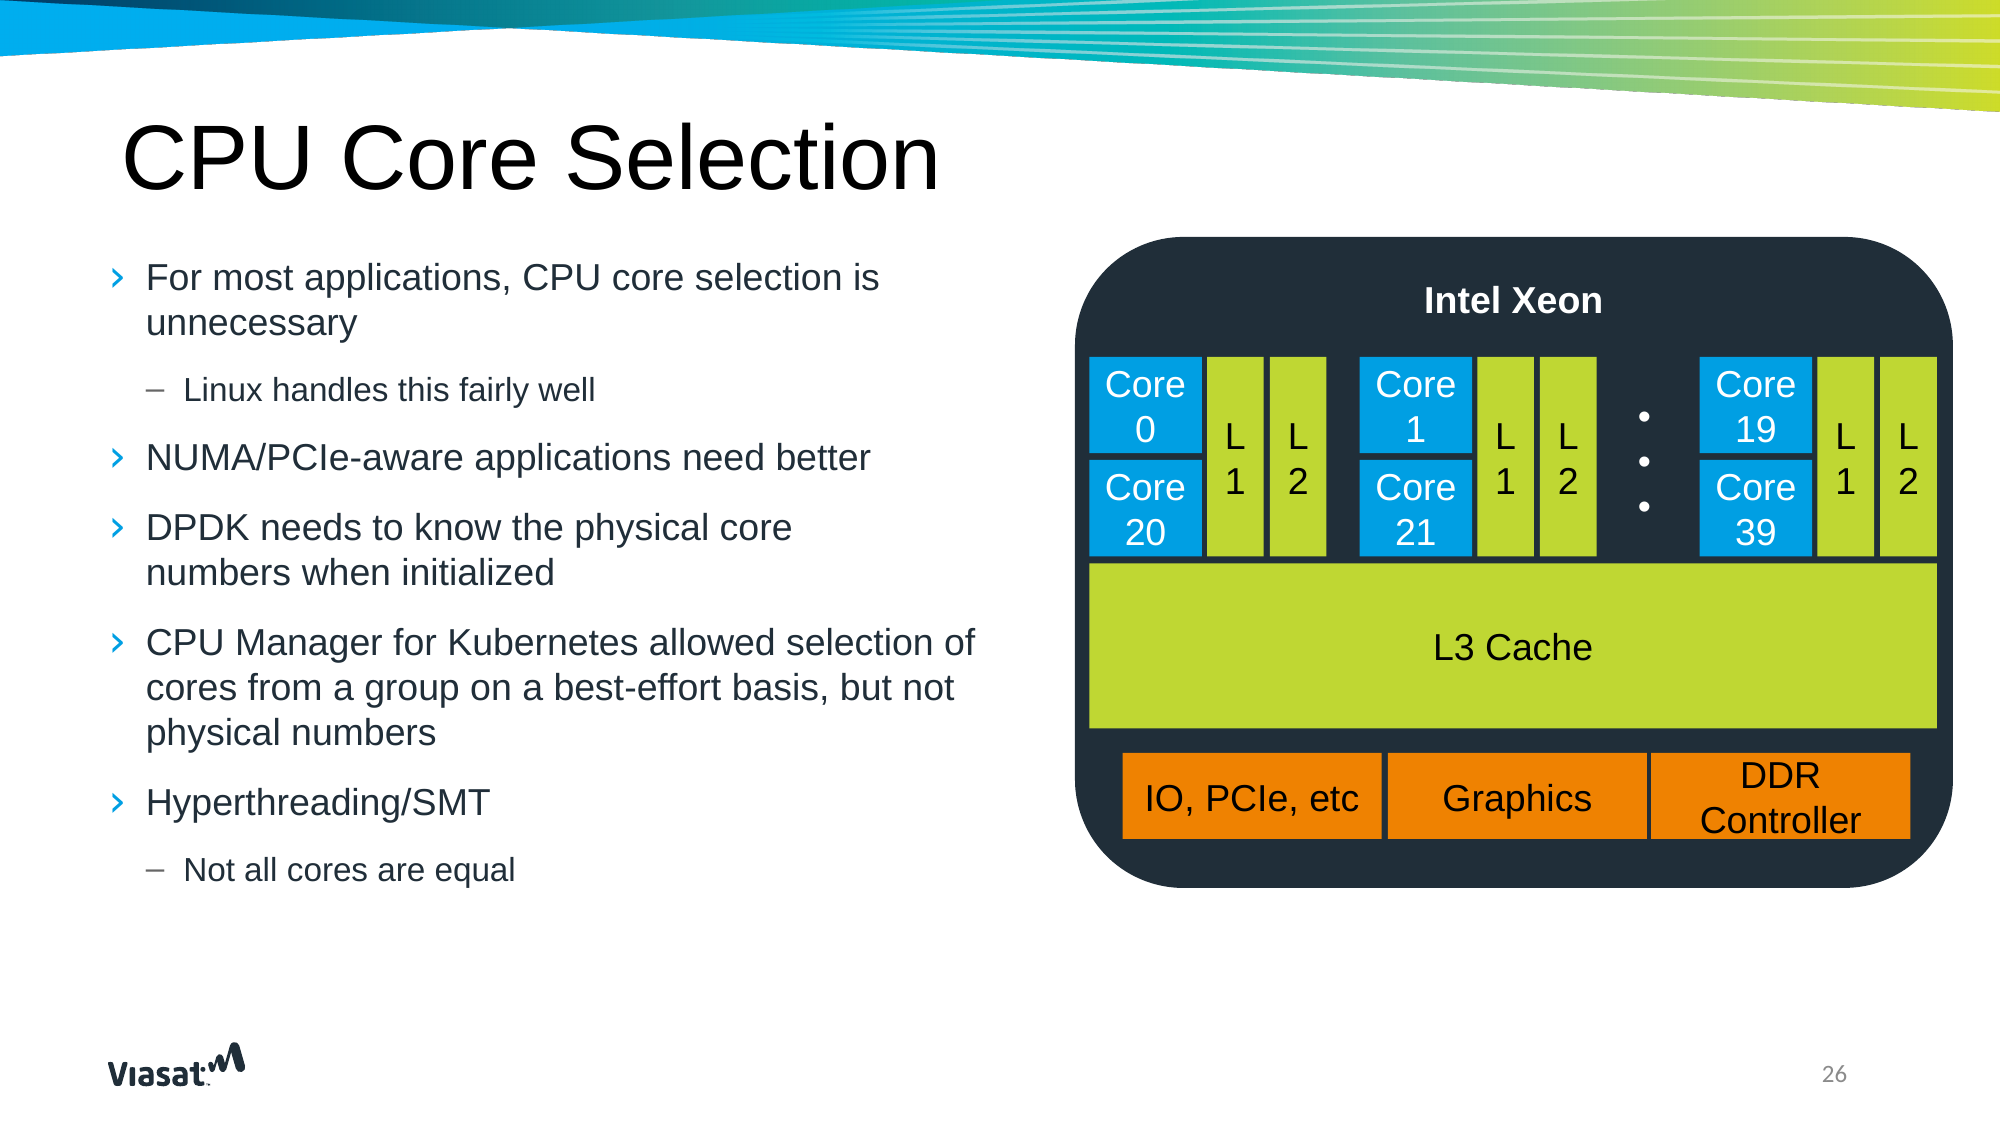

# CPU Core Selection
Intel Xeon
For most applications, CPU core selection is
unnecessary
Linux handles this fairly well
NUMA/PCIe-aware applications need better
DPDK needs to know the physical core
numbers when initialized
CPU Manager for Kubernetes allowed selection of
cores from a group on a best-effort basis, but not
physical numbers
Hyperthreading/SMT
Not all cores are equal
Core
0
L
1
L
2
Core
1
L
1
L
2
Core
19
L
1
L
2
•••
Core
20
Core
21
Core
39
L3 Cache
IO, PCIe, etc
Graphics
DDR Controller
26